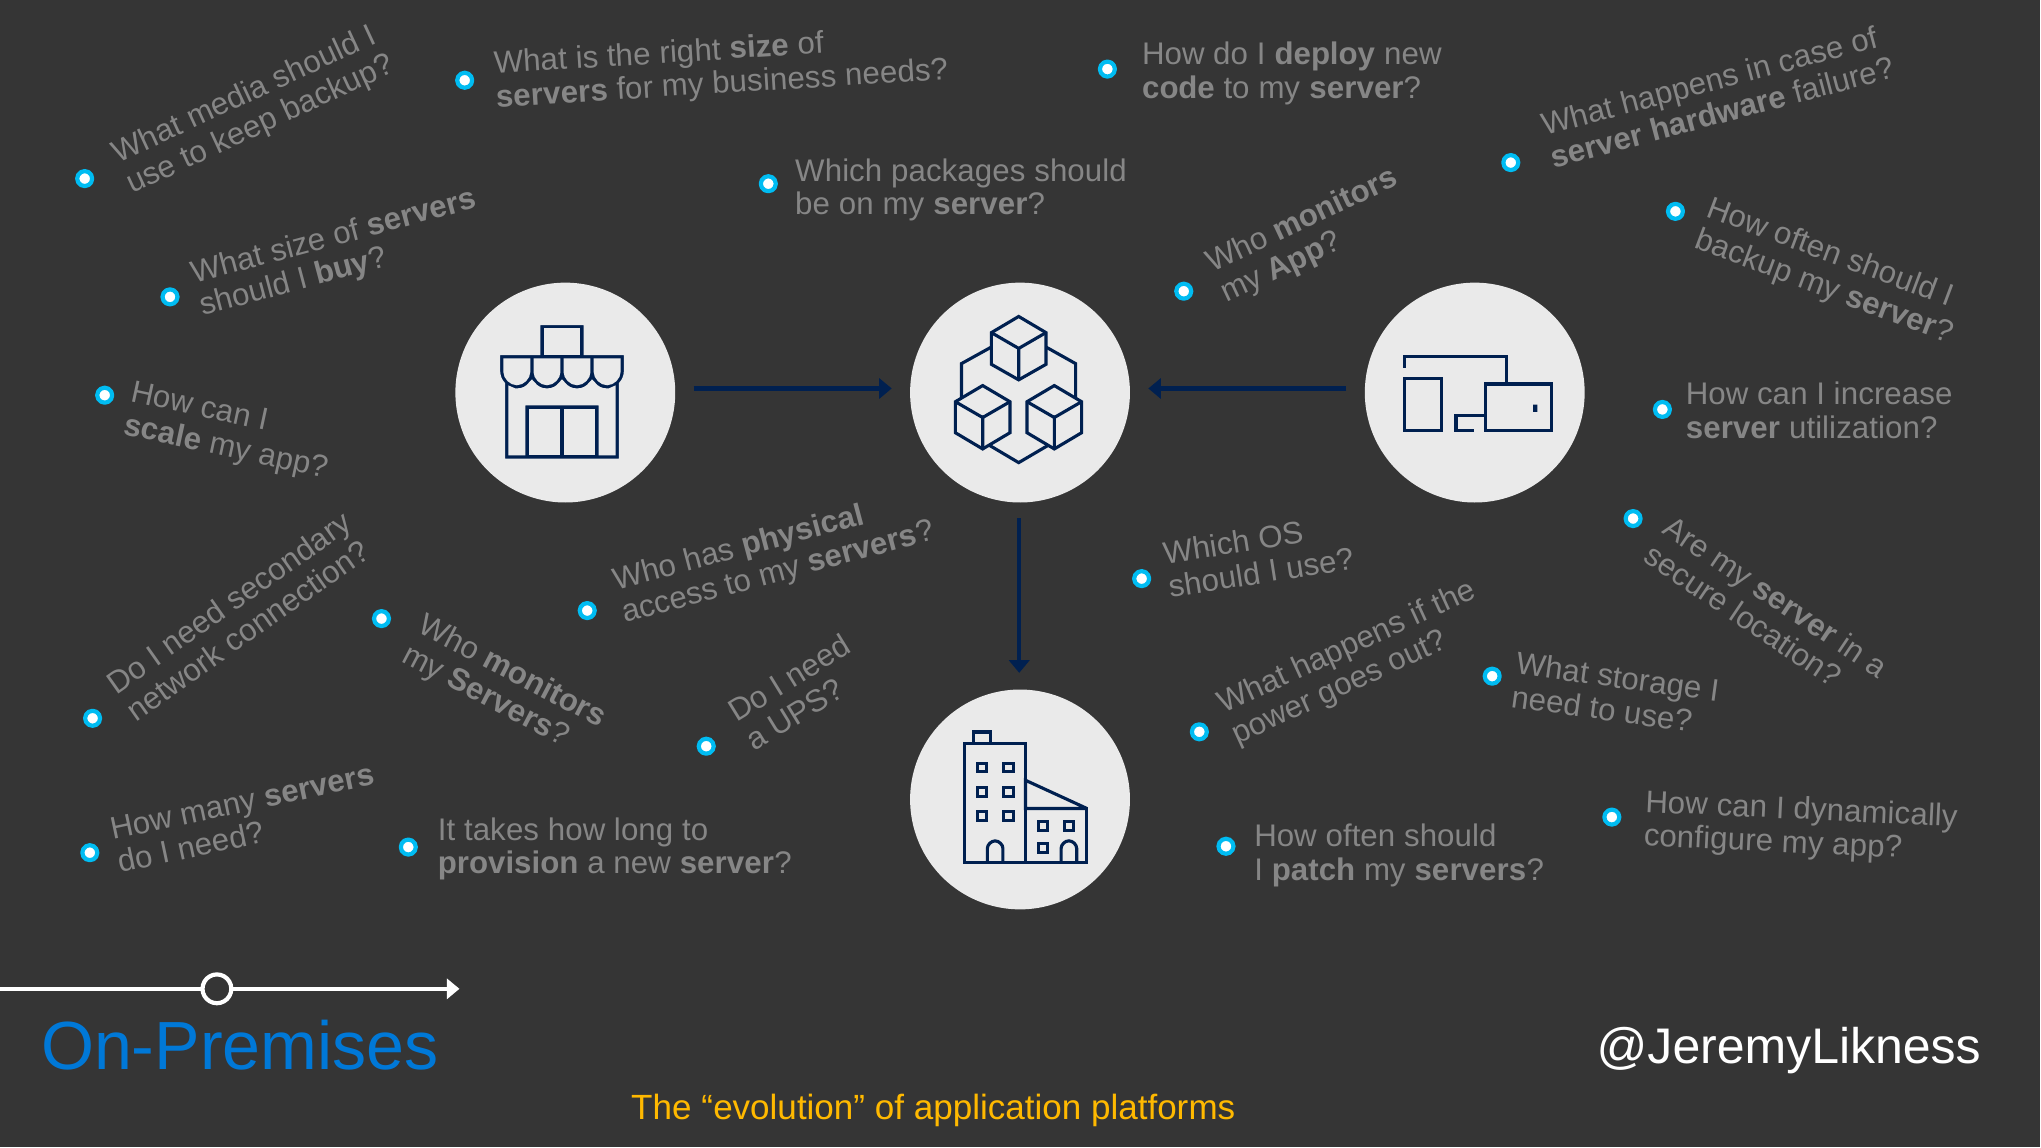

What is the right size of
servers for my business needs?
How do I deploy new
code to my server?
What happens in case of
server hardware failure?

What media should I
use to keep backup?

Which packages should
be on my server?

Who monitors
my App?

What size of servers
should I buy?
How often should I
backup my server?

How can I increase
server utilization?

How can I
scale my app?

Who has physical
access to my servers?
Which OS
should I use?

Are my server in a
secure location?
Do I need secondary
network connection?

What happens if the
power goes out?
Who monitors
my Servers?
Do I need
a UPS?
What storage I
need to use?

How many servers
do I need?
How can I dynamically
configure my app?
It takes how long to
provision a new server?

How often should
I patch my servers?

On-Premises
@JeremyLikness
The “evolution” of application platforms